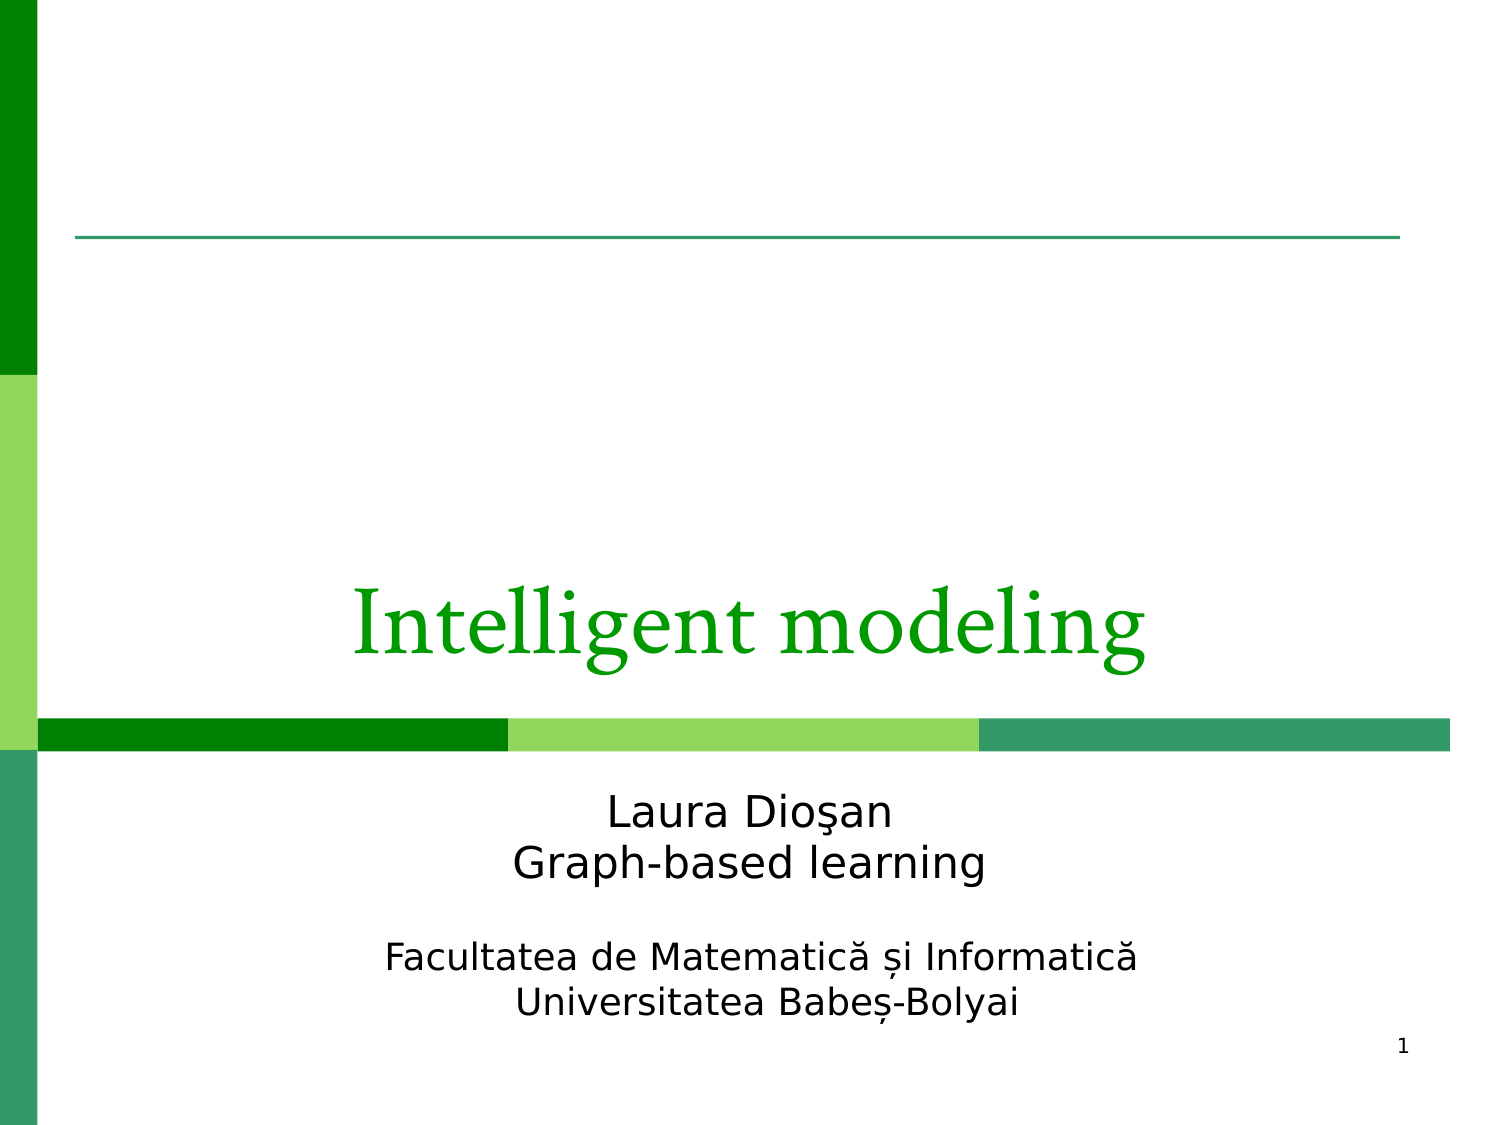

# Intelligent modeling
Laura Dioşan
Graph-based learning
Facultatea de Matematică și Informatică
Universitatea Babeș-Bolyai
1